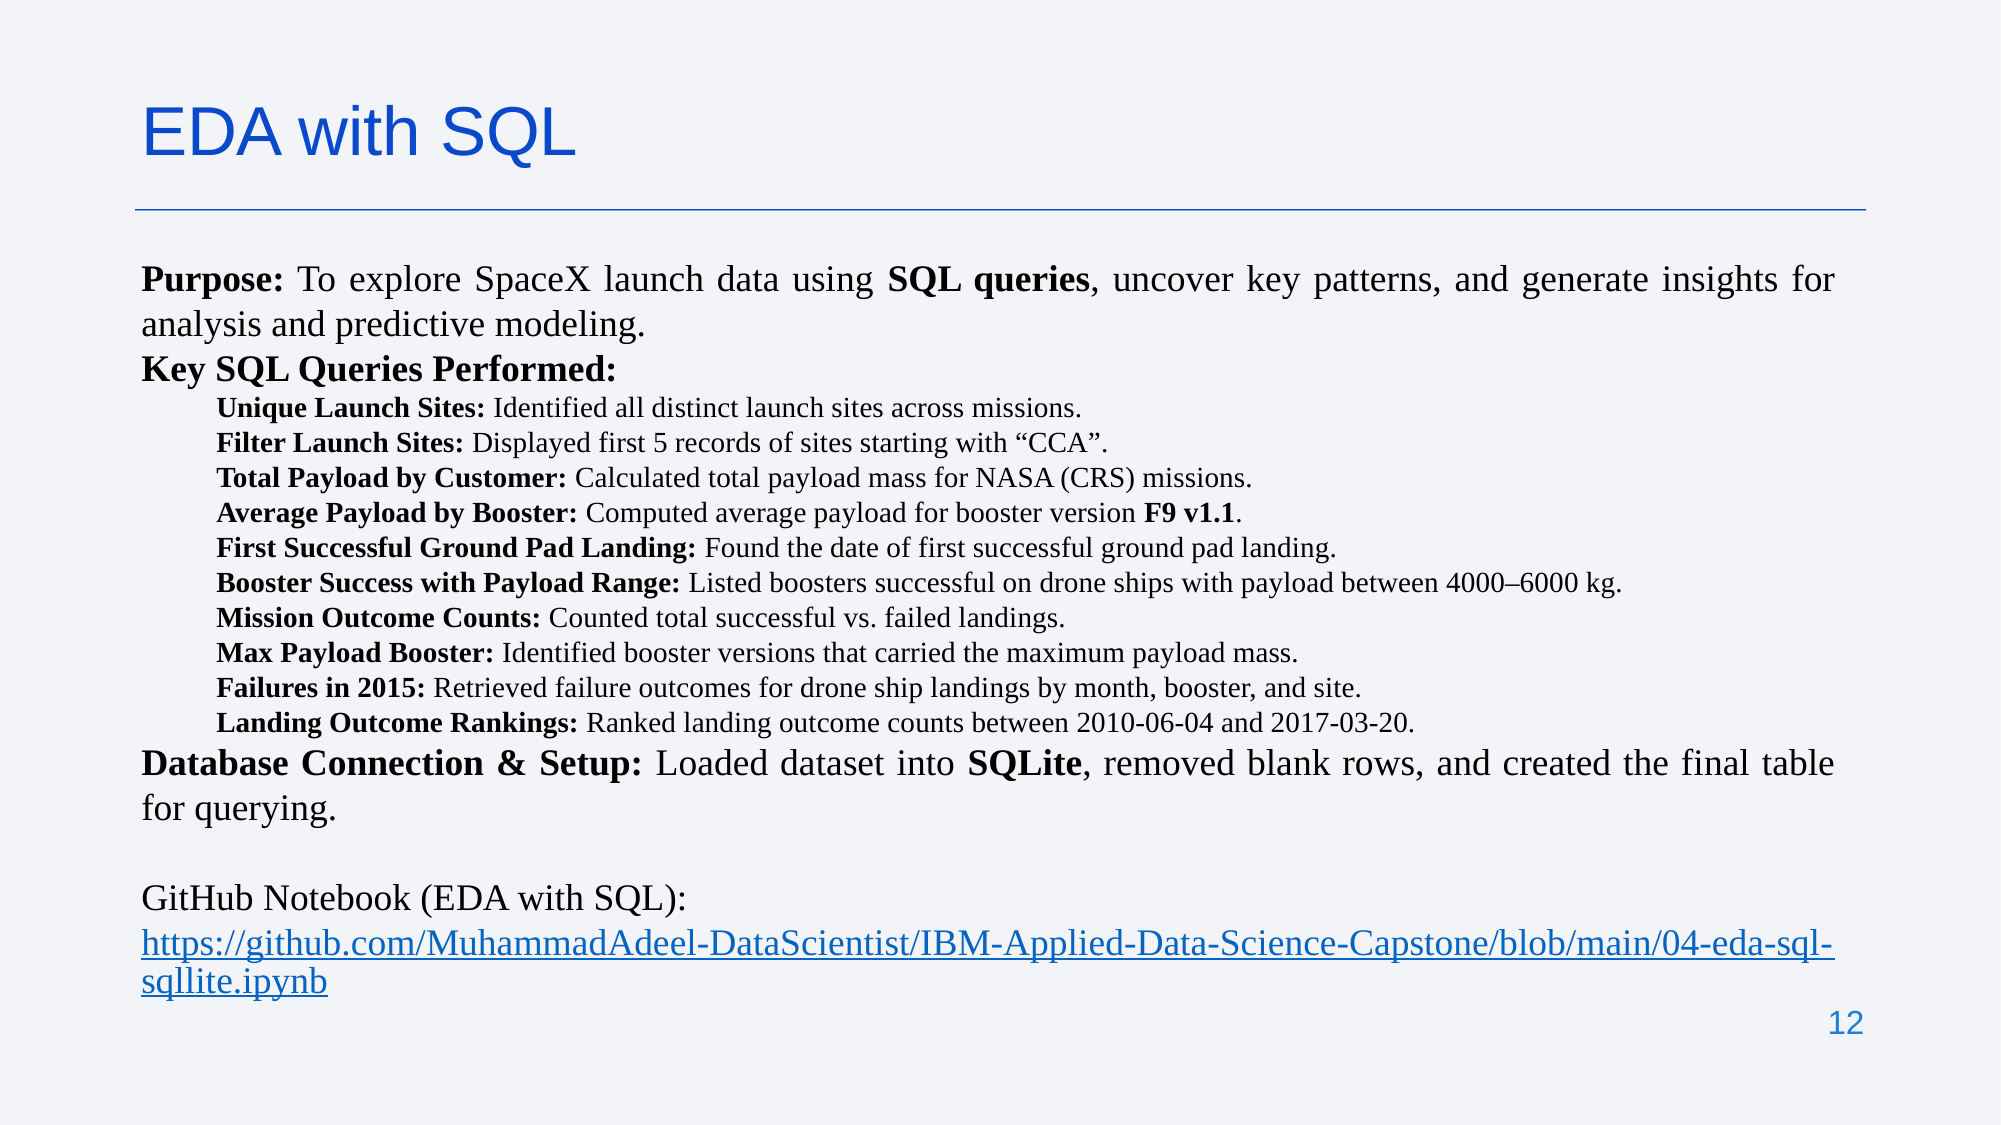

EDA with SQL
Purpose: To explore SpaceX launch data using SQL queries, uncover key patterns, and generate insights for analysis and predictive modeling.
Key SQL Queries Performed:
Unique Launch Sites: Identified all distinct launch sites across missions.
Filter Launch Sites: Displayed first 5 records of sites starting with “CCA”.
Total Payload by Customer: Calculated total payload mass for NASA (CRS) missions.
Average Payload by Booster: Computed average payload for booster version F9 v1.1.
First Successful Ground Pad Landing: Found the date of first successful ground pad landing.
Booster Success with Payload Range: Listed boosters successful on drone ships with payload between 4000–6000 kg.
Mission Outcome Counts: Counted total successful vs. failed landings.
Max Payload Booster: Identified booster versions that carried the maximum payload mass.
Failures in 2015: Retrieved failure outcomes for drone ship landings by month, booster, and site.
Landing Outcome Rankings: Ranked landing outcome counts between 2010-06-04 and 2017-03-20.
Database Connection & Setup: Loaded dataset into SQLite, removed blank rows, and created the final table for querying.

GitHub Notebook (EDA with SQL):
https://github.com/MuhammadAdeel-DataScientist/IBM-Applied-Data-Science-Capstone/blob/main/04-eda-sql-sqllite.ipynb

12